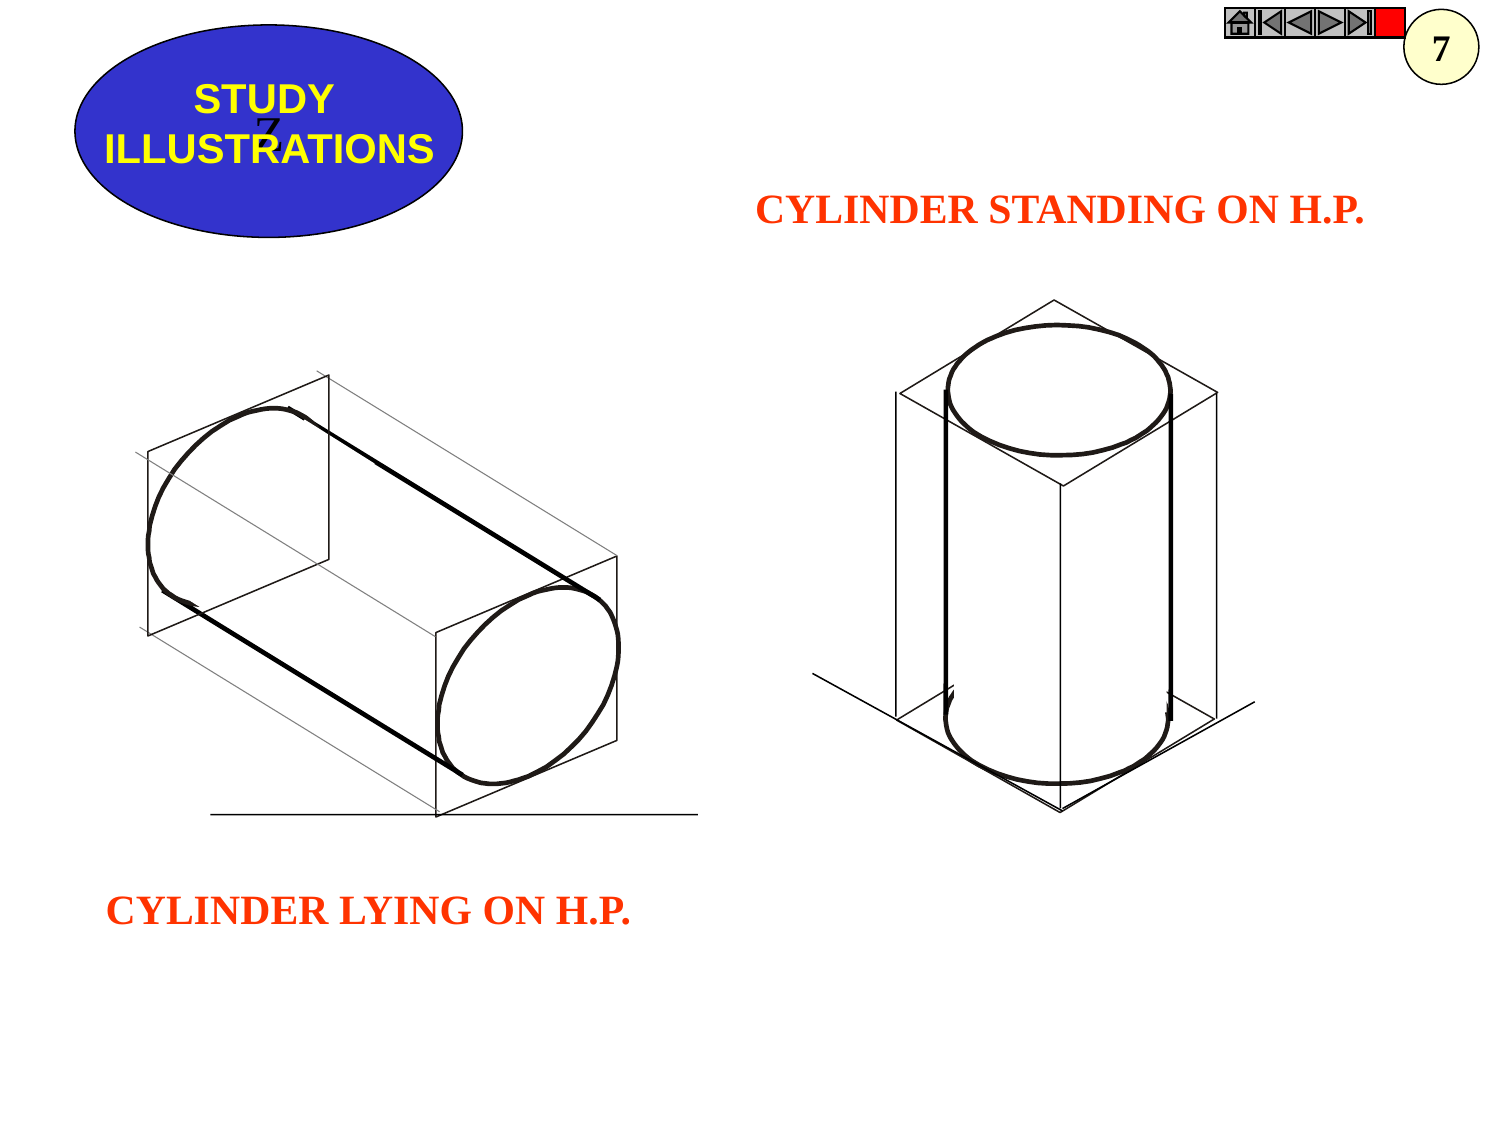

7
Z
STUDY
ILLUSTRATIONS
CYLINDER STANDING ON H.P.

CYLINDER LYING ON H.P.